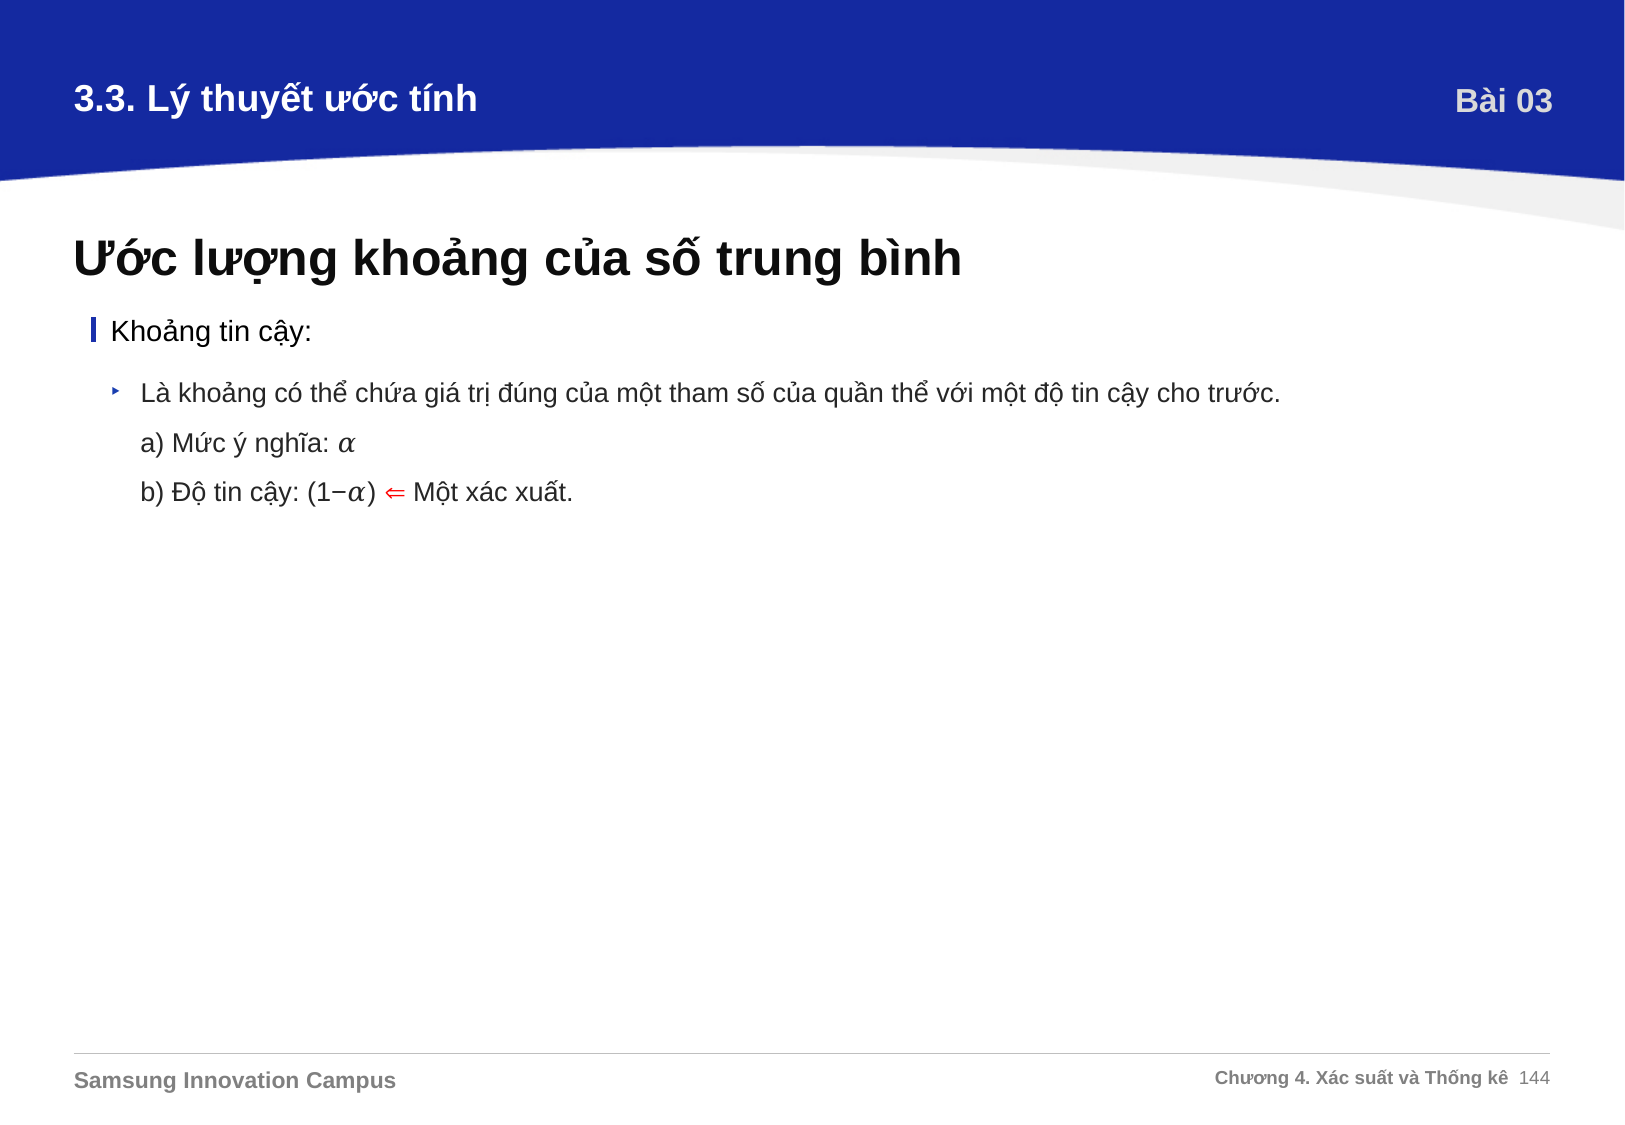

3.3. Lý thuyết ước tính
Bài 03
Ước lượng khoảng của số trung bình
Khoảng tin cậy:
Là khoảng có thể chứa giá trị đúng của một tham số của quần thể với một độ tin cậy cho trước.
a) Mức ý nghĩa: 𝛼
b) Độ tin cậy: (1−𝛼) ⇐ Một xác xuất.